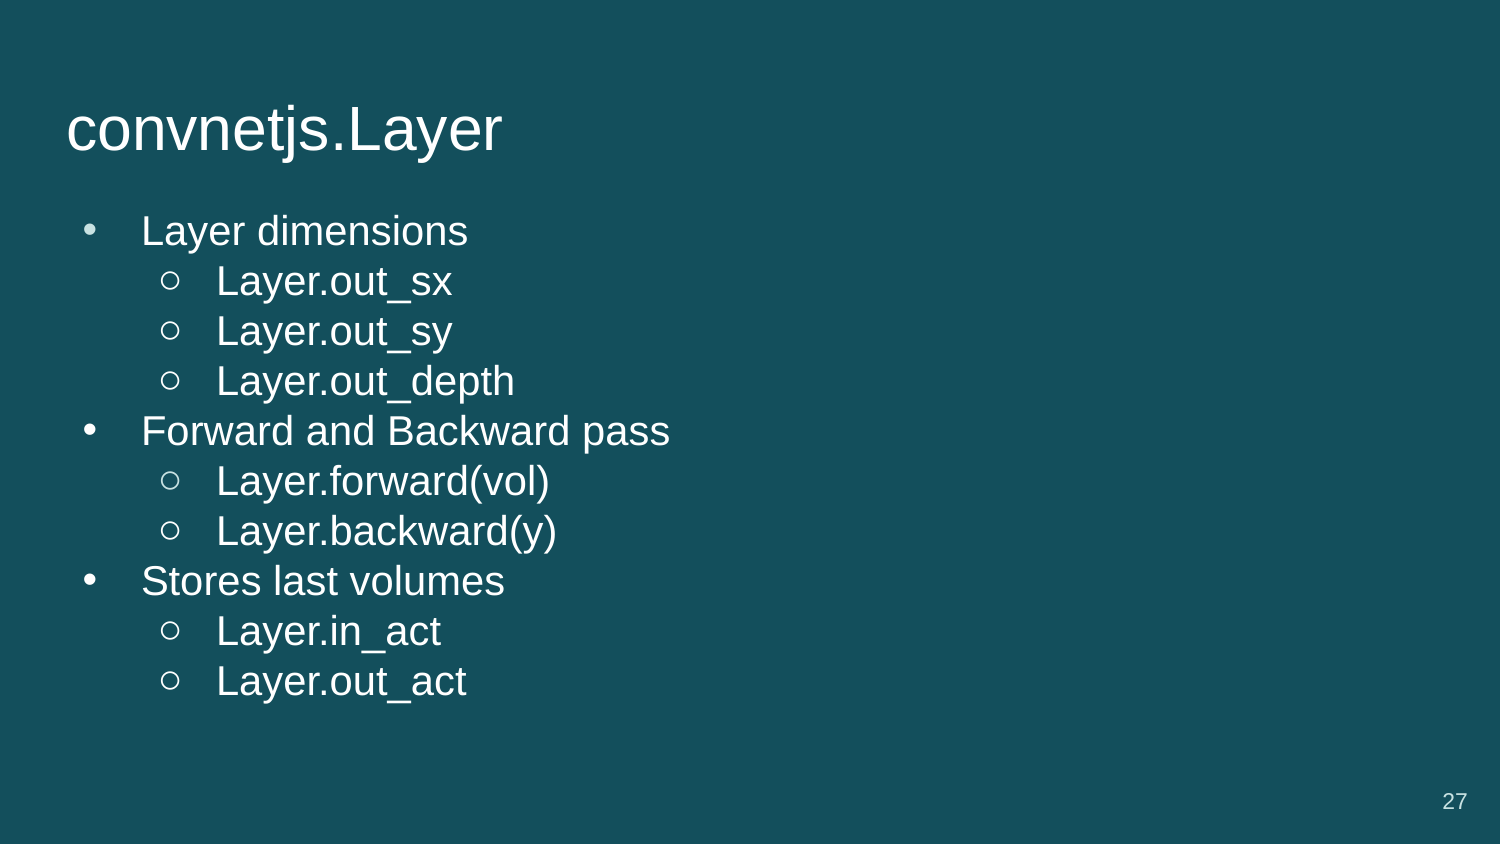

# convnetjs.Layer
Layer dimensions
Layer.out_sx
Layer.out_sy
Layer.out_depth
Forward and Backward pass
Layer.forward(vol)
Layer.backward(y)
Stores last volumes
Layer.in_act
Layer.out_act
27